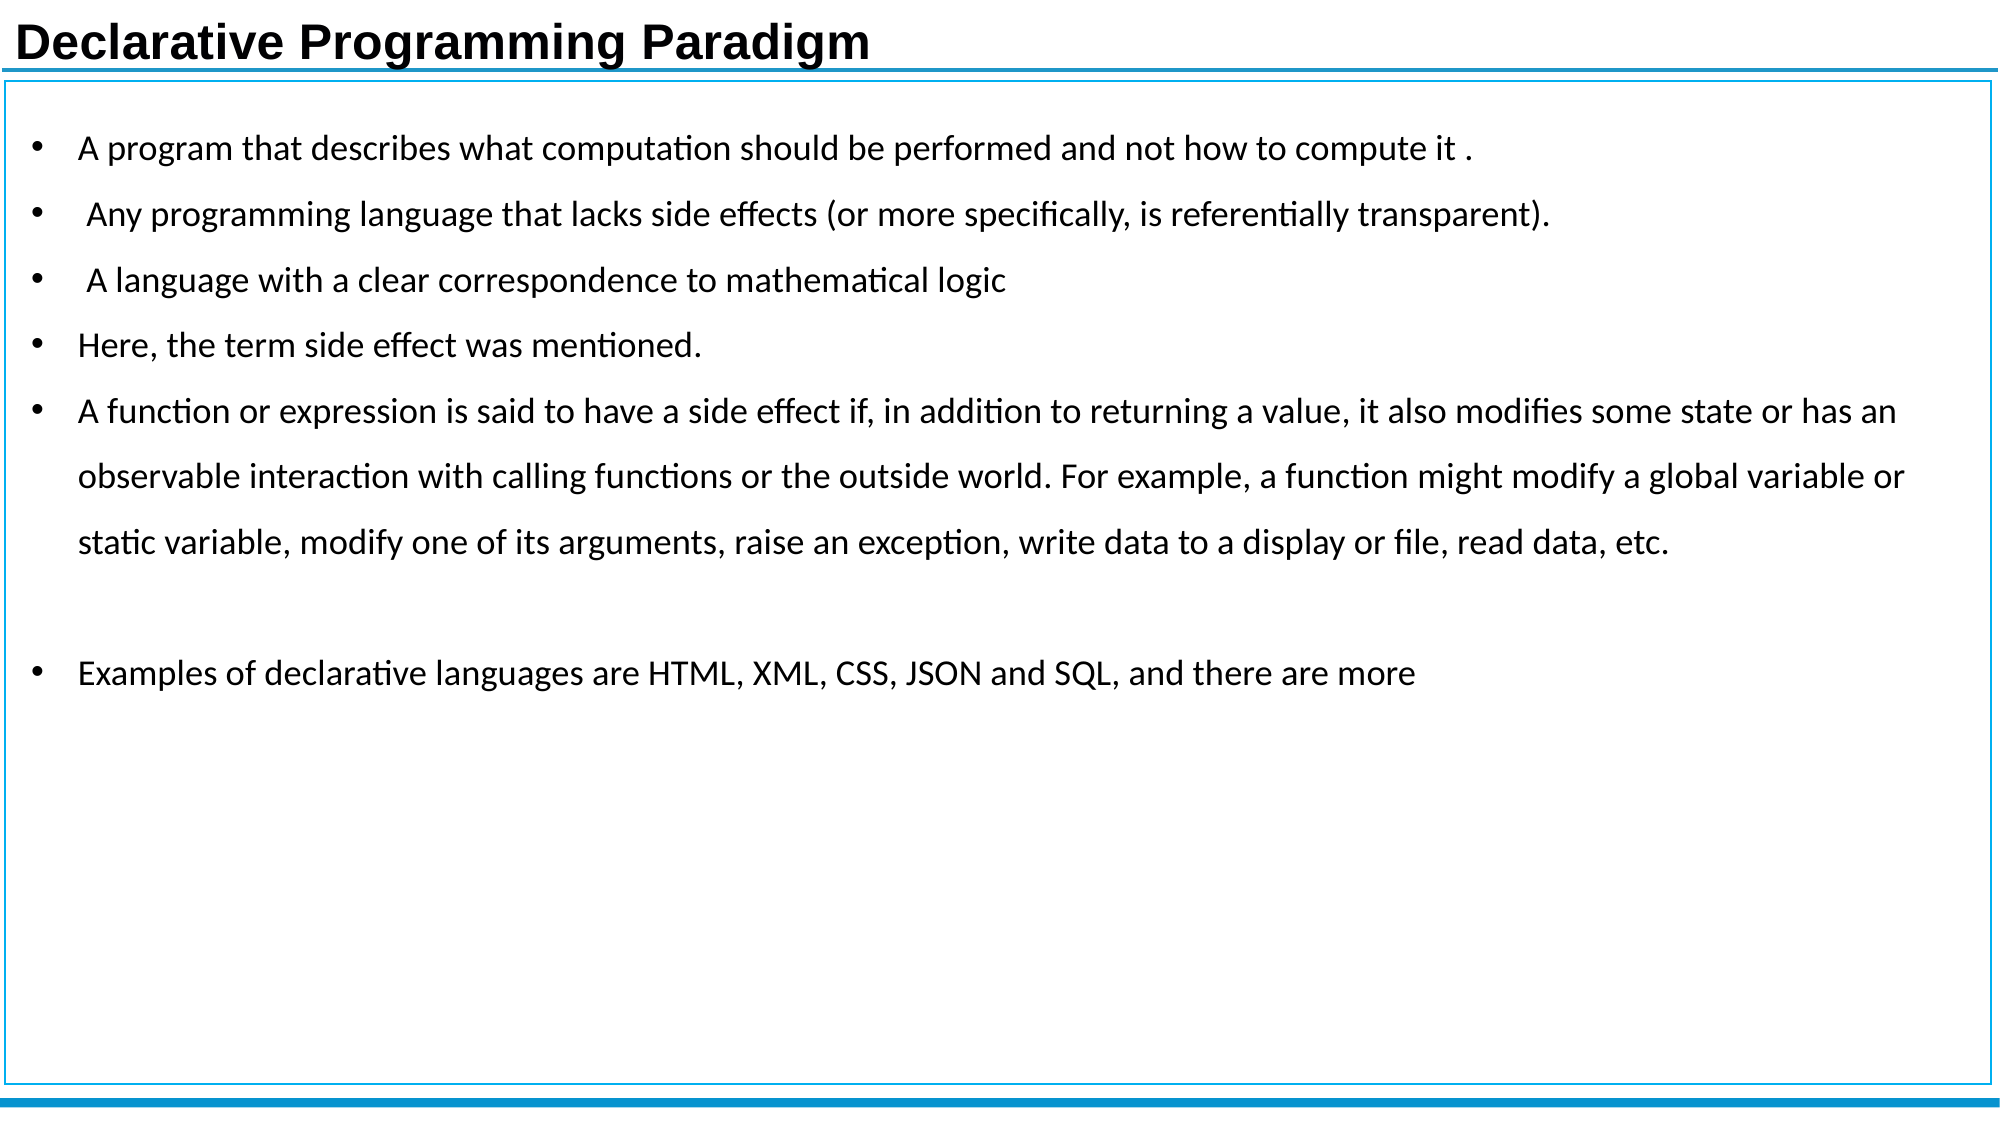

Declarative Programming Paradigm

A program that describes what computation should be performed and not how to compute it .
 Any programming language that lacks side effects (or more specifically, is referentially transparent).
 A language with a clear correspondence to mathematical logic
Here, the term side effect was mentioned.
A function or expression is said to have a side effect if, in addition to returning a value, it also modifies some state or has an observable interaction with calling functions or the outside world. For example, a function might modify a global variable or static variable, modify one of its arguments, raise an exception, write data to a display or file, read data, etc.

Examples of declarative languages are HTML, XML, CSS, JSON and SQL, and there are more